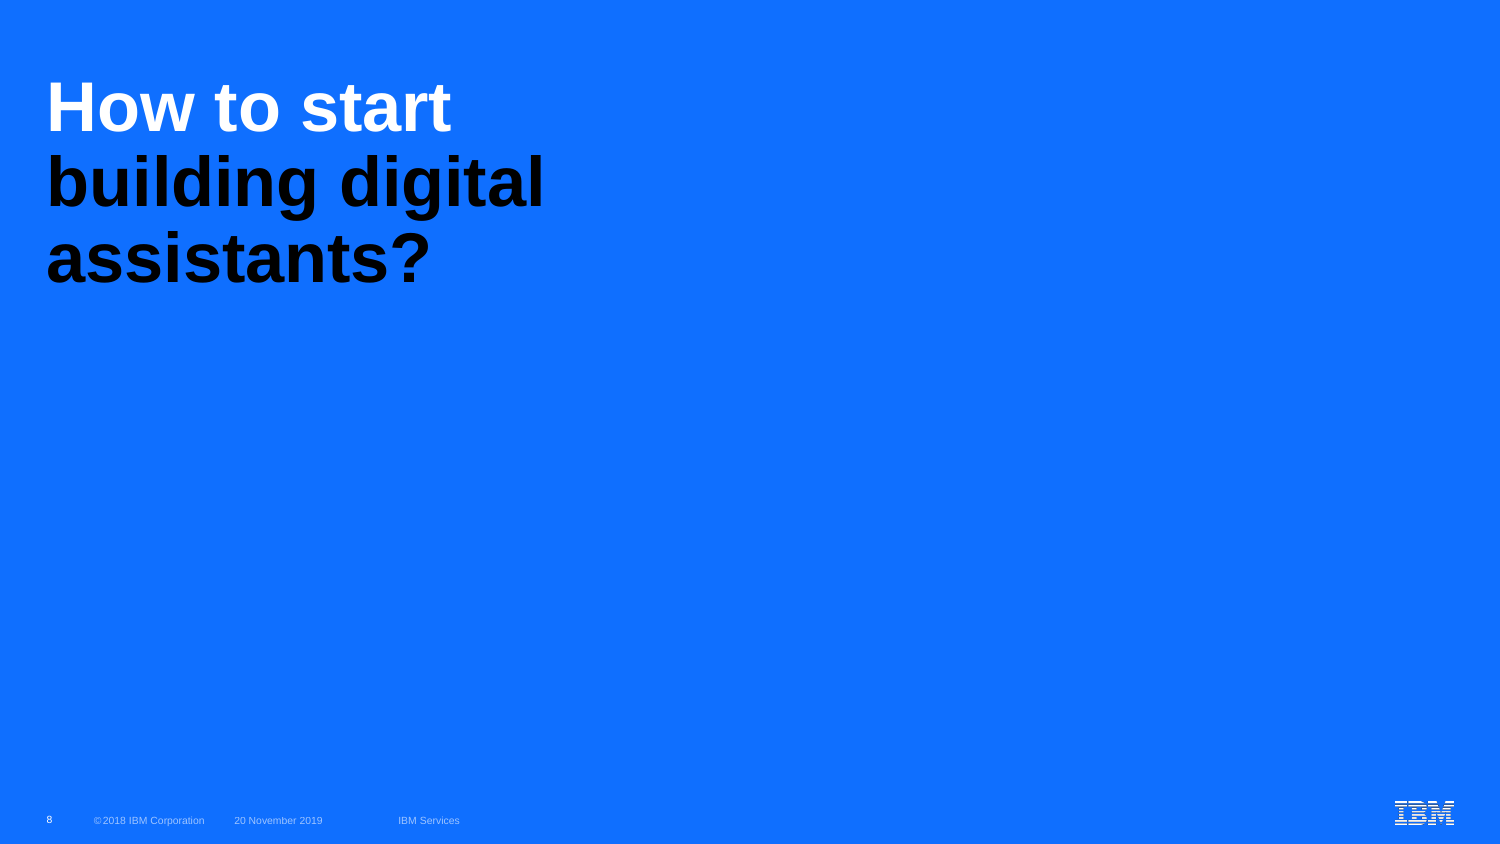

# How to start building digital assistants?